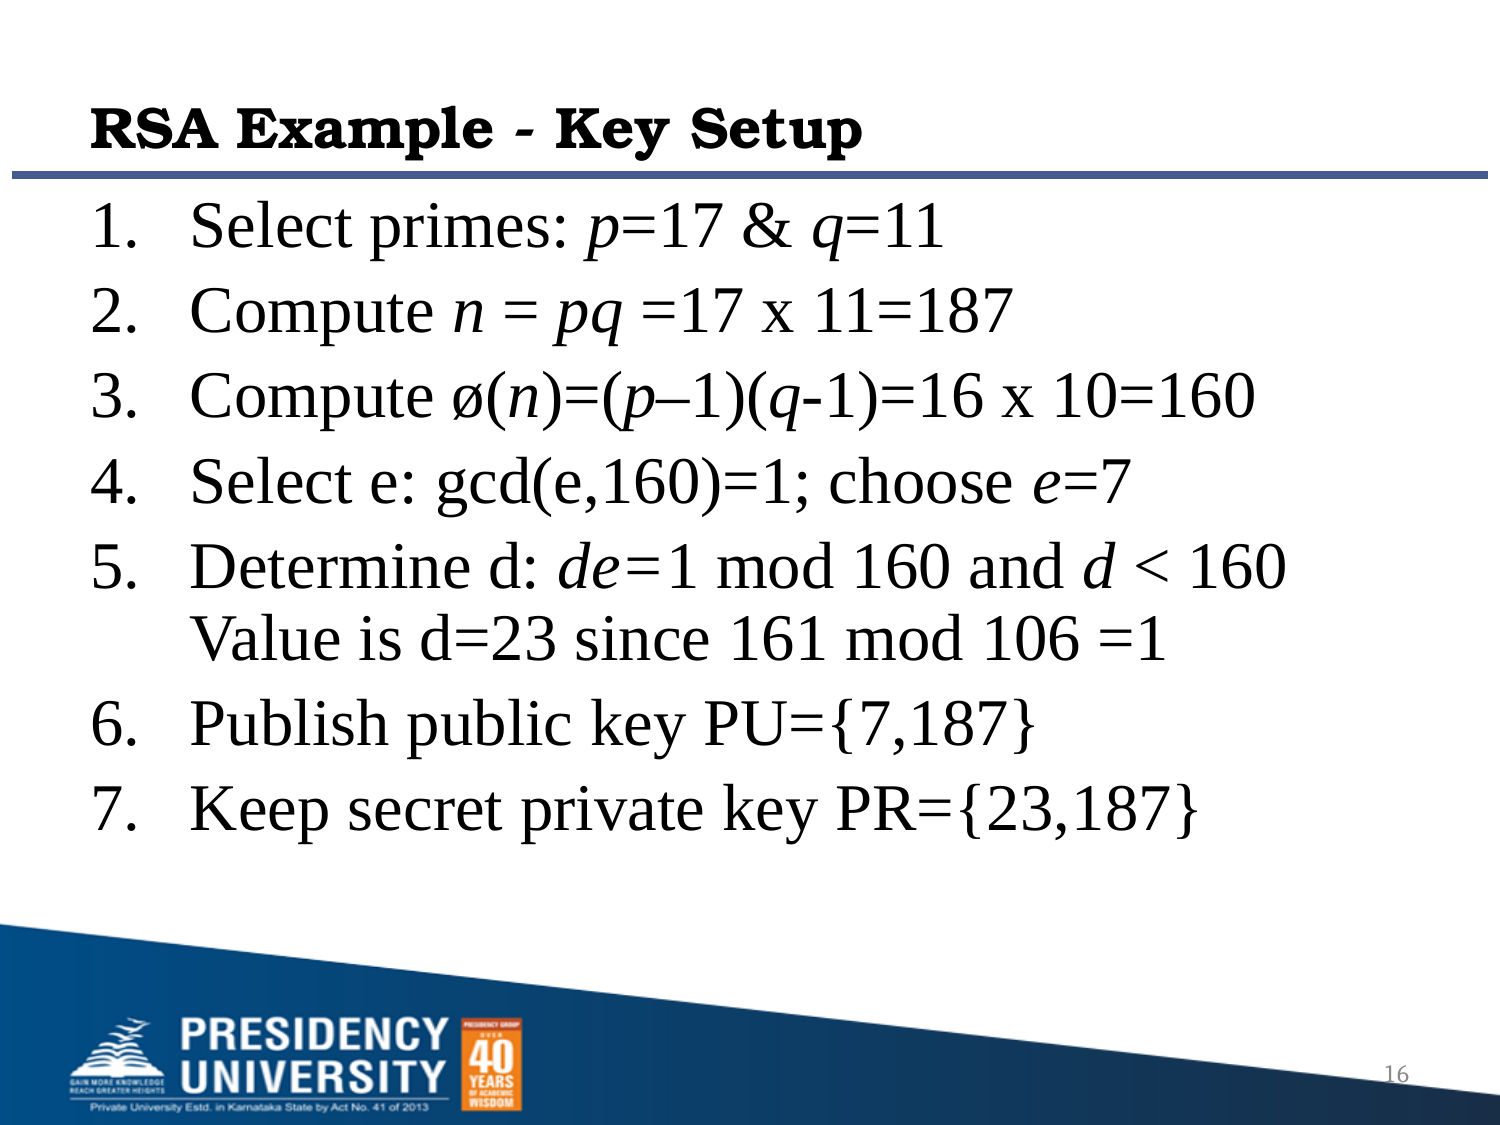

# RSA Example - Key Setup
Select primes: p=17 & q=11
Compute n = pq =17 x 11=187
Compute ø(n)=(p–1)(q-1)=16 x 10=160
Select e: gcd(e,160)=1; choose e=7
Determine d: de=1 mod 160 and d < 160 Value is d=23 since 161 mod 106 =1
Publish public key PU={7,187}
Keep secret private key PR={23,187}

16